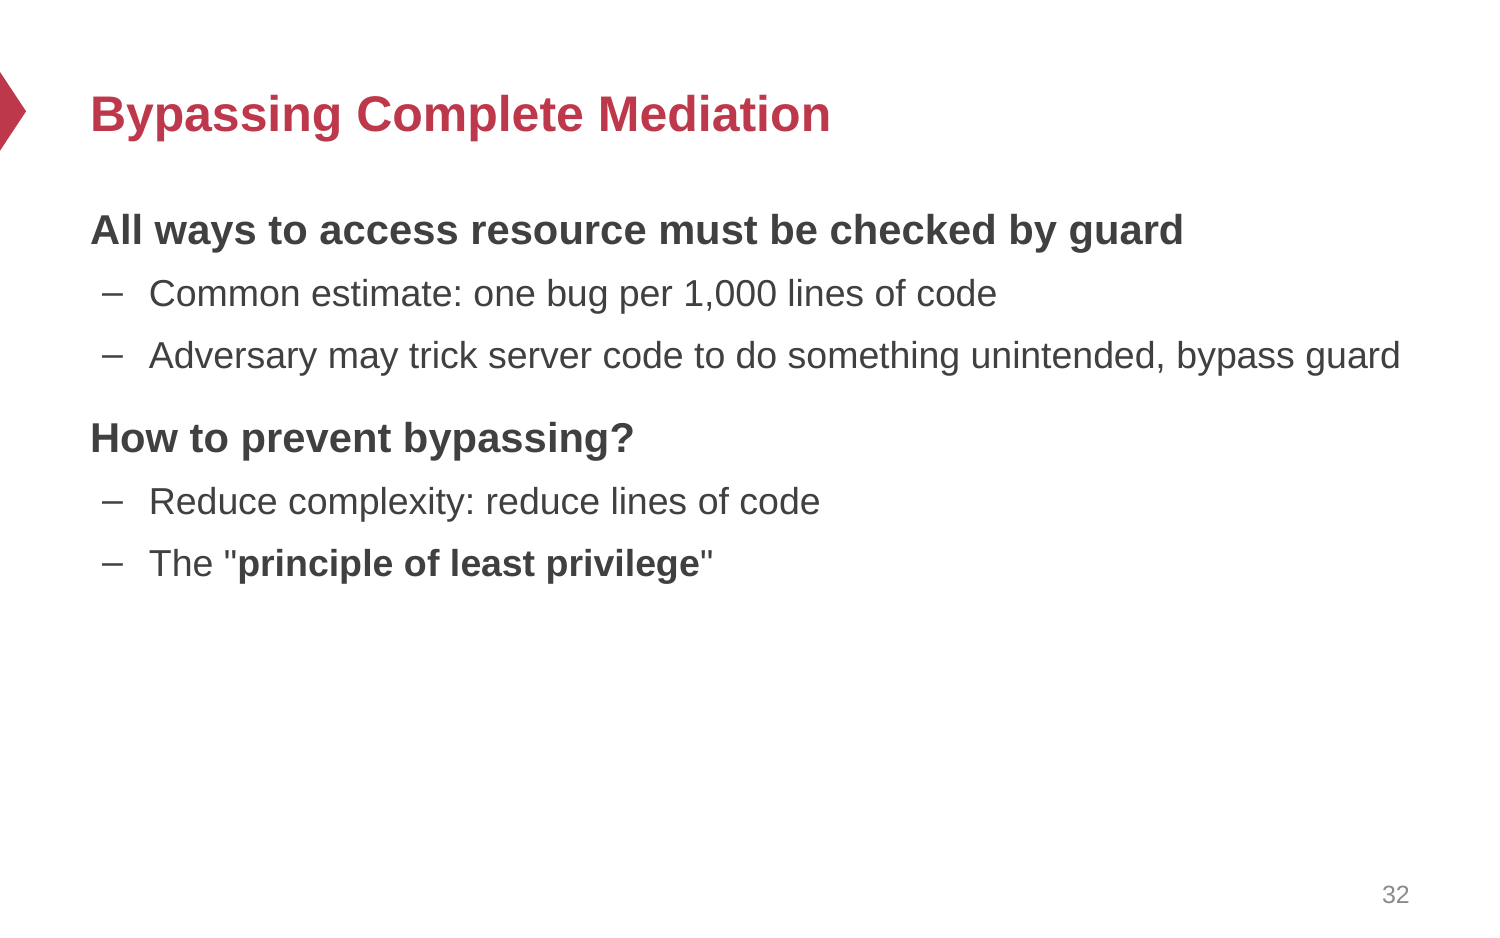

# Bypassing Complete Mediation
All ways to access resource must be checked by guard
Common estimate: one bug per 1,000 lines of code
Adversary may trick server code to do something unintended, bypass guard
How to prevent bypassing?
Reduce complexity: reduce lines of code
The "principle of least privilege"
32